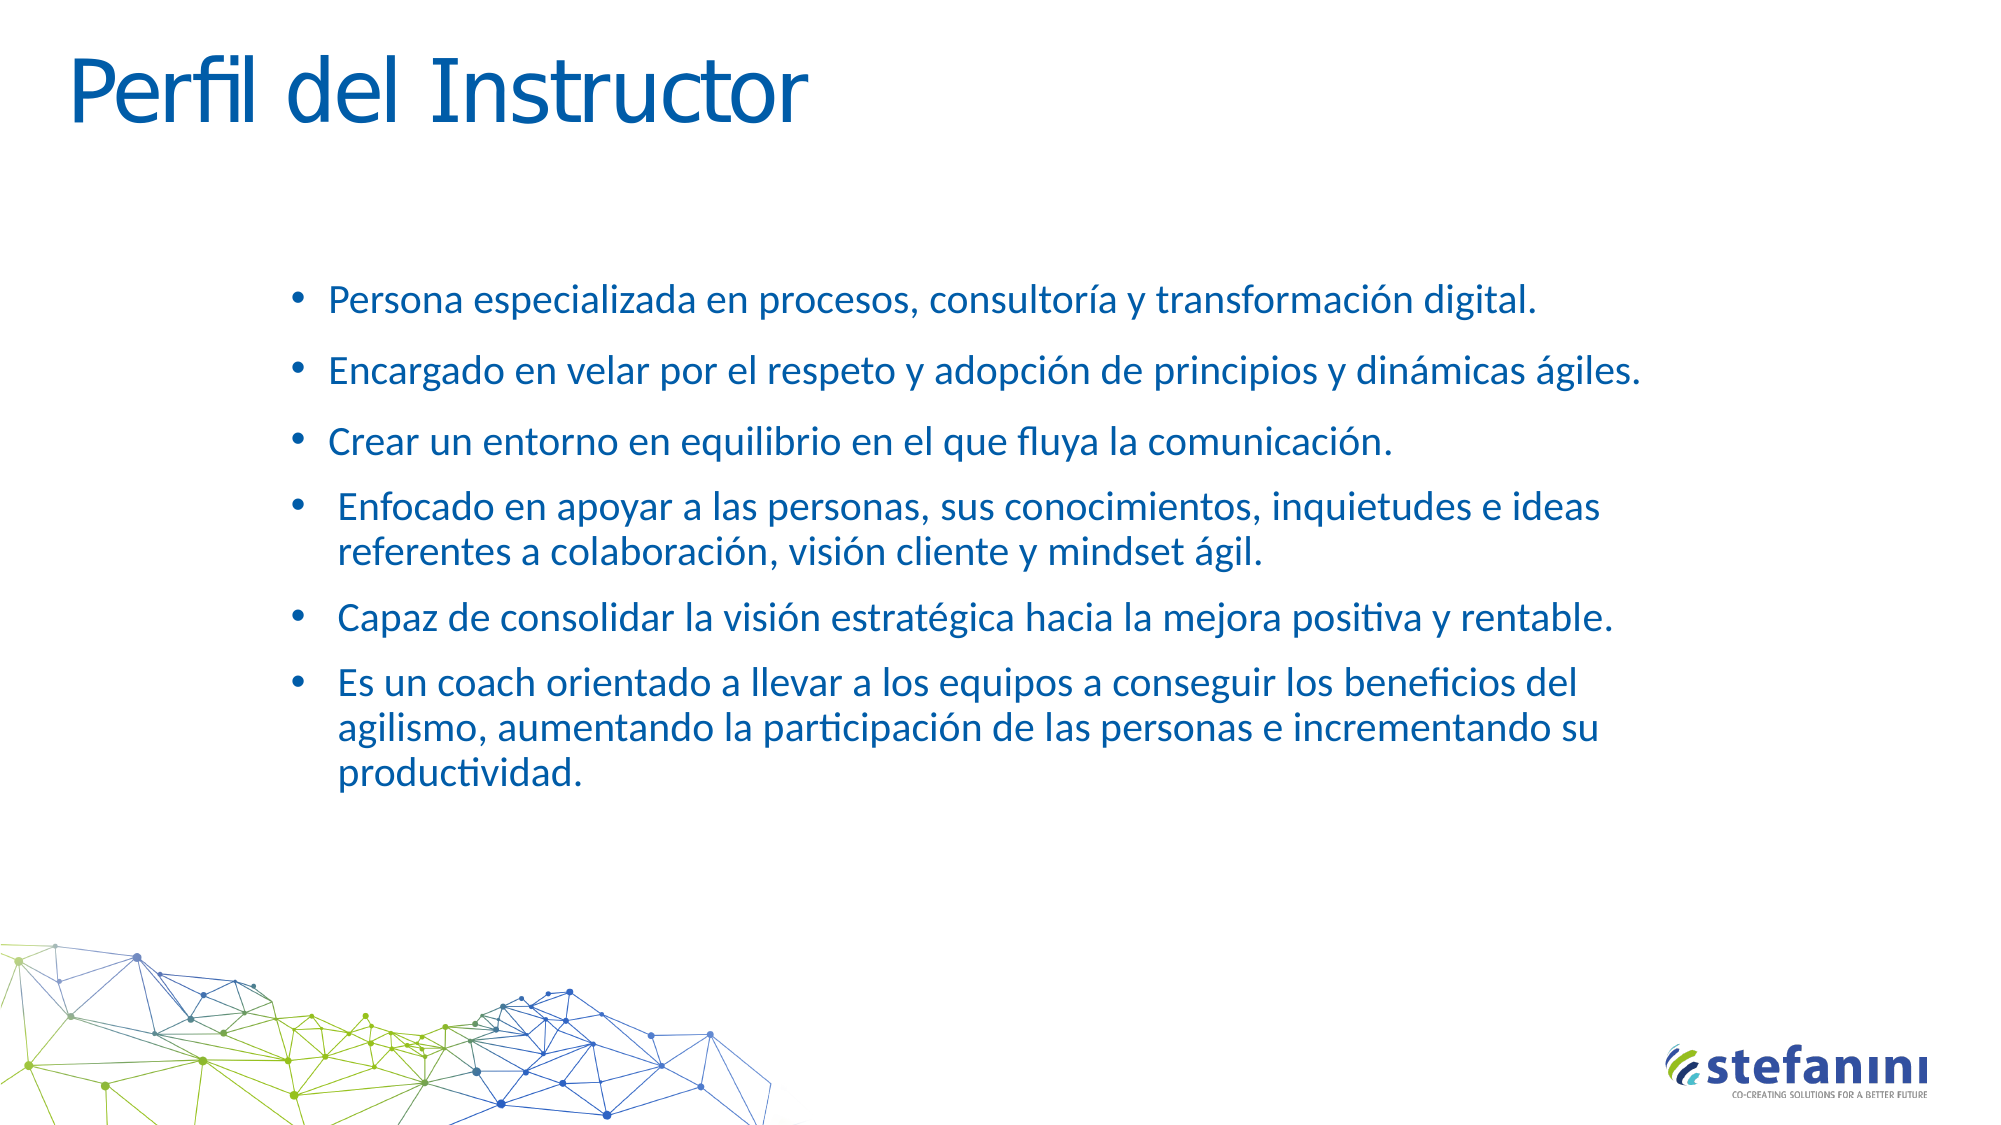

# Perfil del Instructor
Persona especializada en procesos, consultoría y transformación digital.
Encargado en velar por el respeto y adopción de principios y dinámicas ágiles.
Crear un entorno en equilibrio en el que fluya la comunicación.
Enfocado en apoyar a las personas, sus conocimientos, inquietudes e ideas referentes a colaboración, visión cliente y mindset ágil.
Capaz de consolidar la visión estratégica hacia la mejora positiva y rentable.
Es un coach orientado a llevar a los equipos a conseguir los beneficios del agilismo, aumentando la participación de las personas e incrementando su productividad.